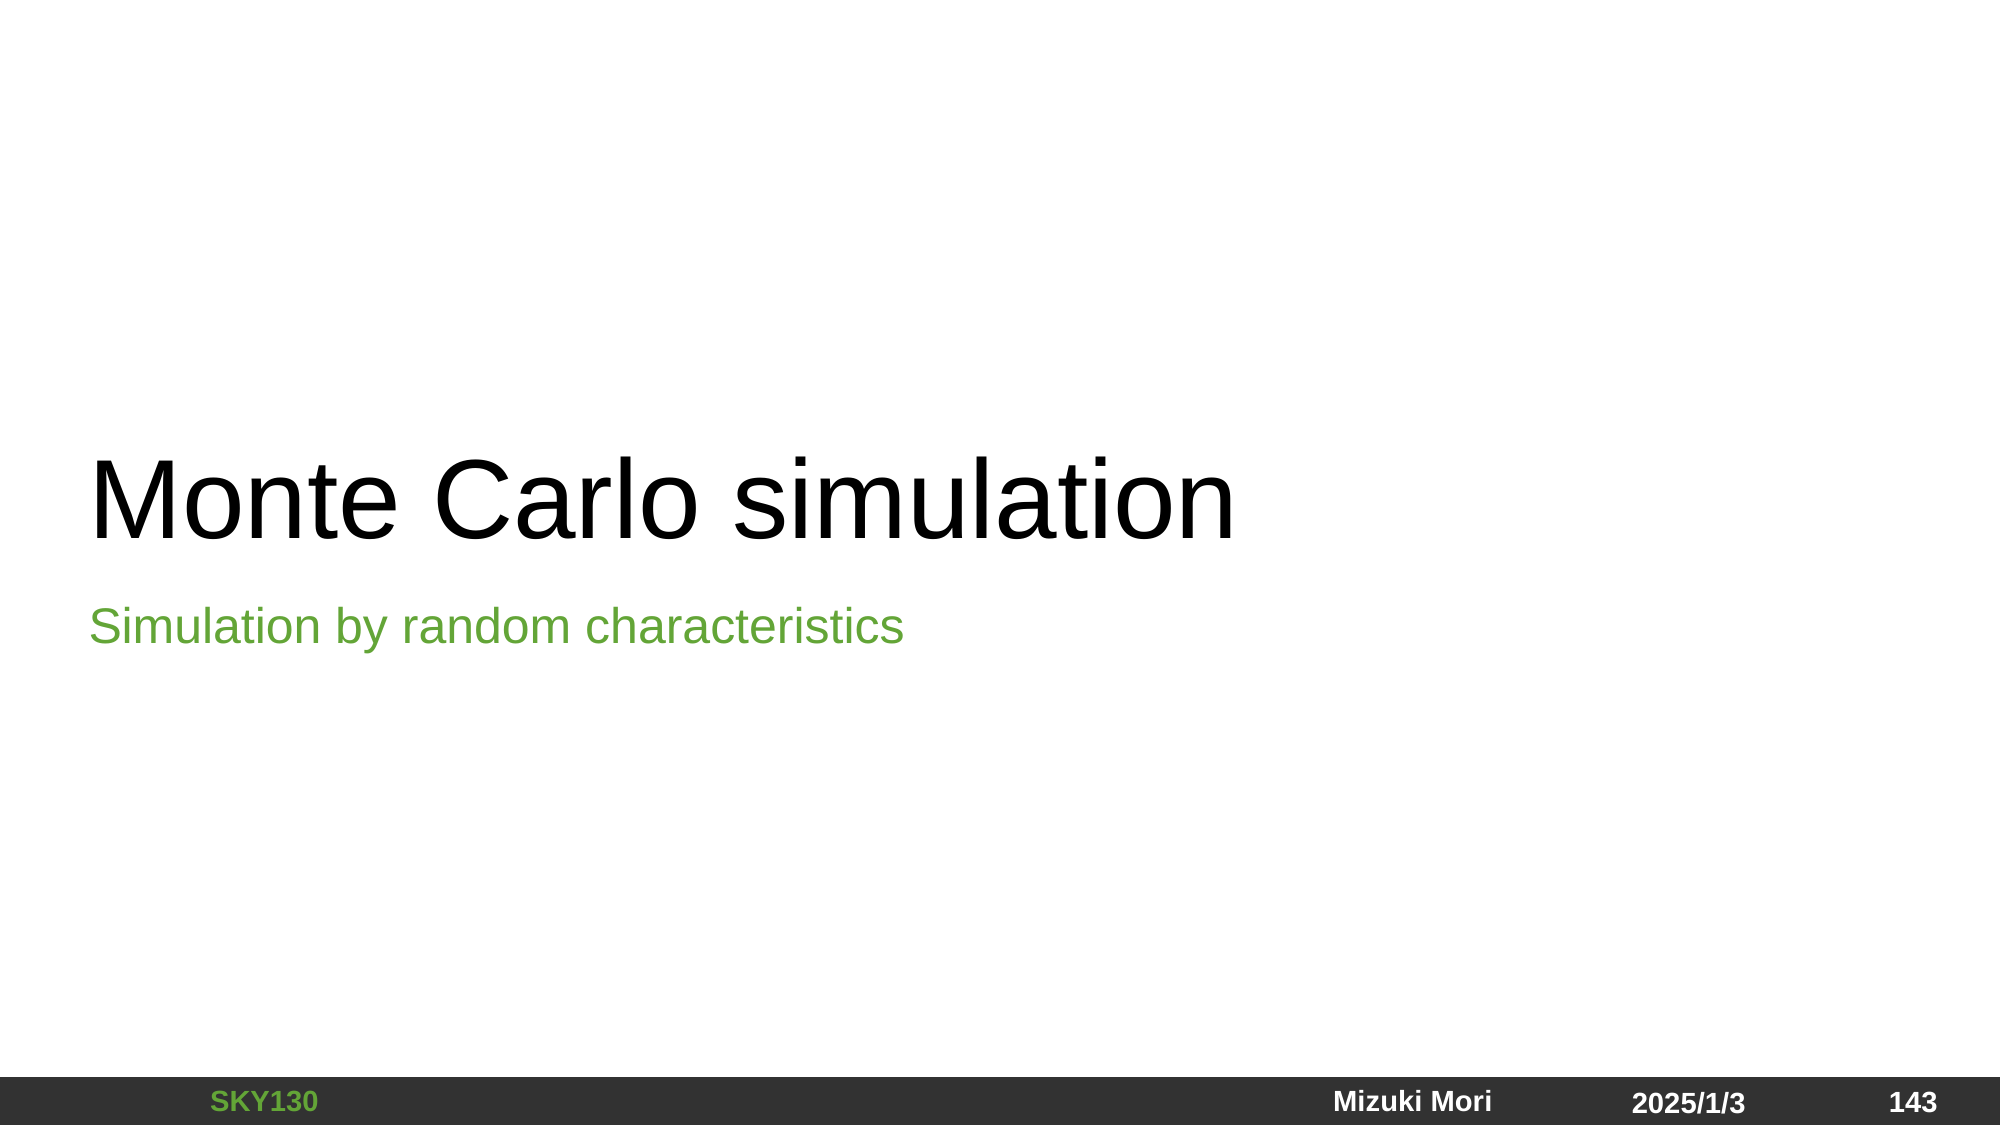

# Monte Carlo simulation
Simulation by random characteristics
143
2025/1/3